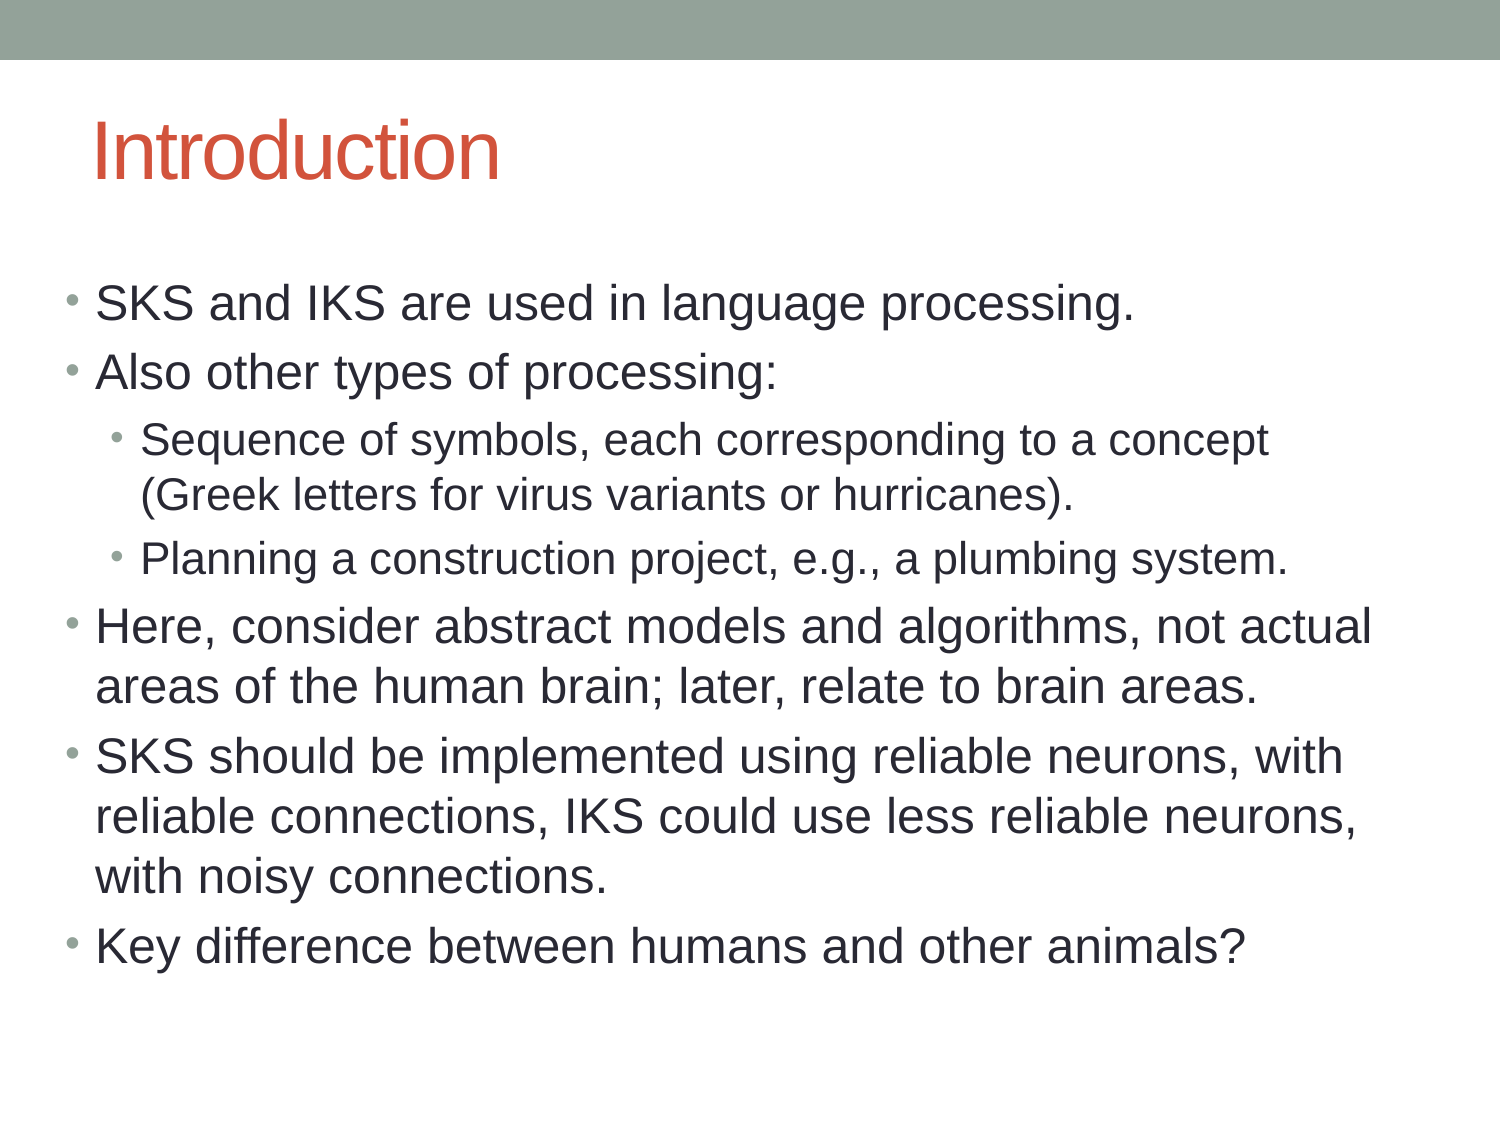

# Introduction
SKS and IKS are used in language processing.
Also other types of processing:
Sequence of symbols, each corresponding to a concept (Greek letters for virus variants or hurricanes).
Planning a construction project, e.g., a plumbing system.
Here, consider abstract models and algorithms, not actual areas of the human brain; later, relate to brain areas.
SKS should be implemented using reliable neurons, with reliable connections, IKS could use less reliable neurons, with noisy connections.
Key difference between humans and other animals?